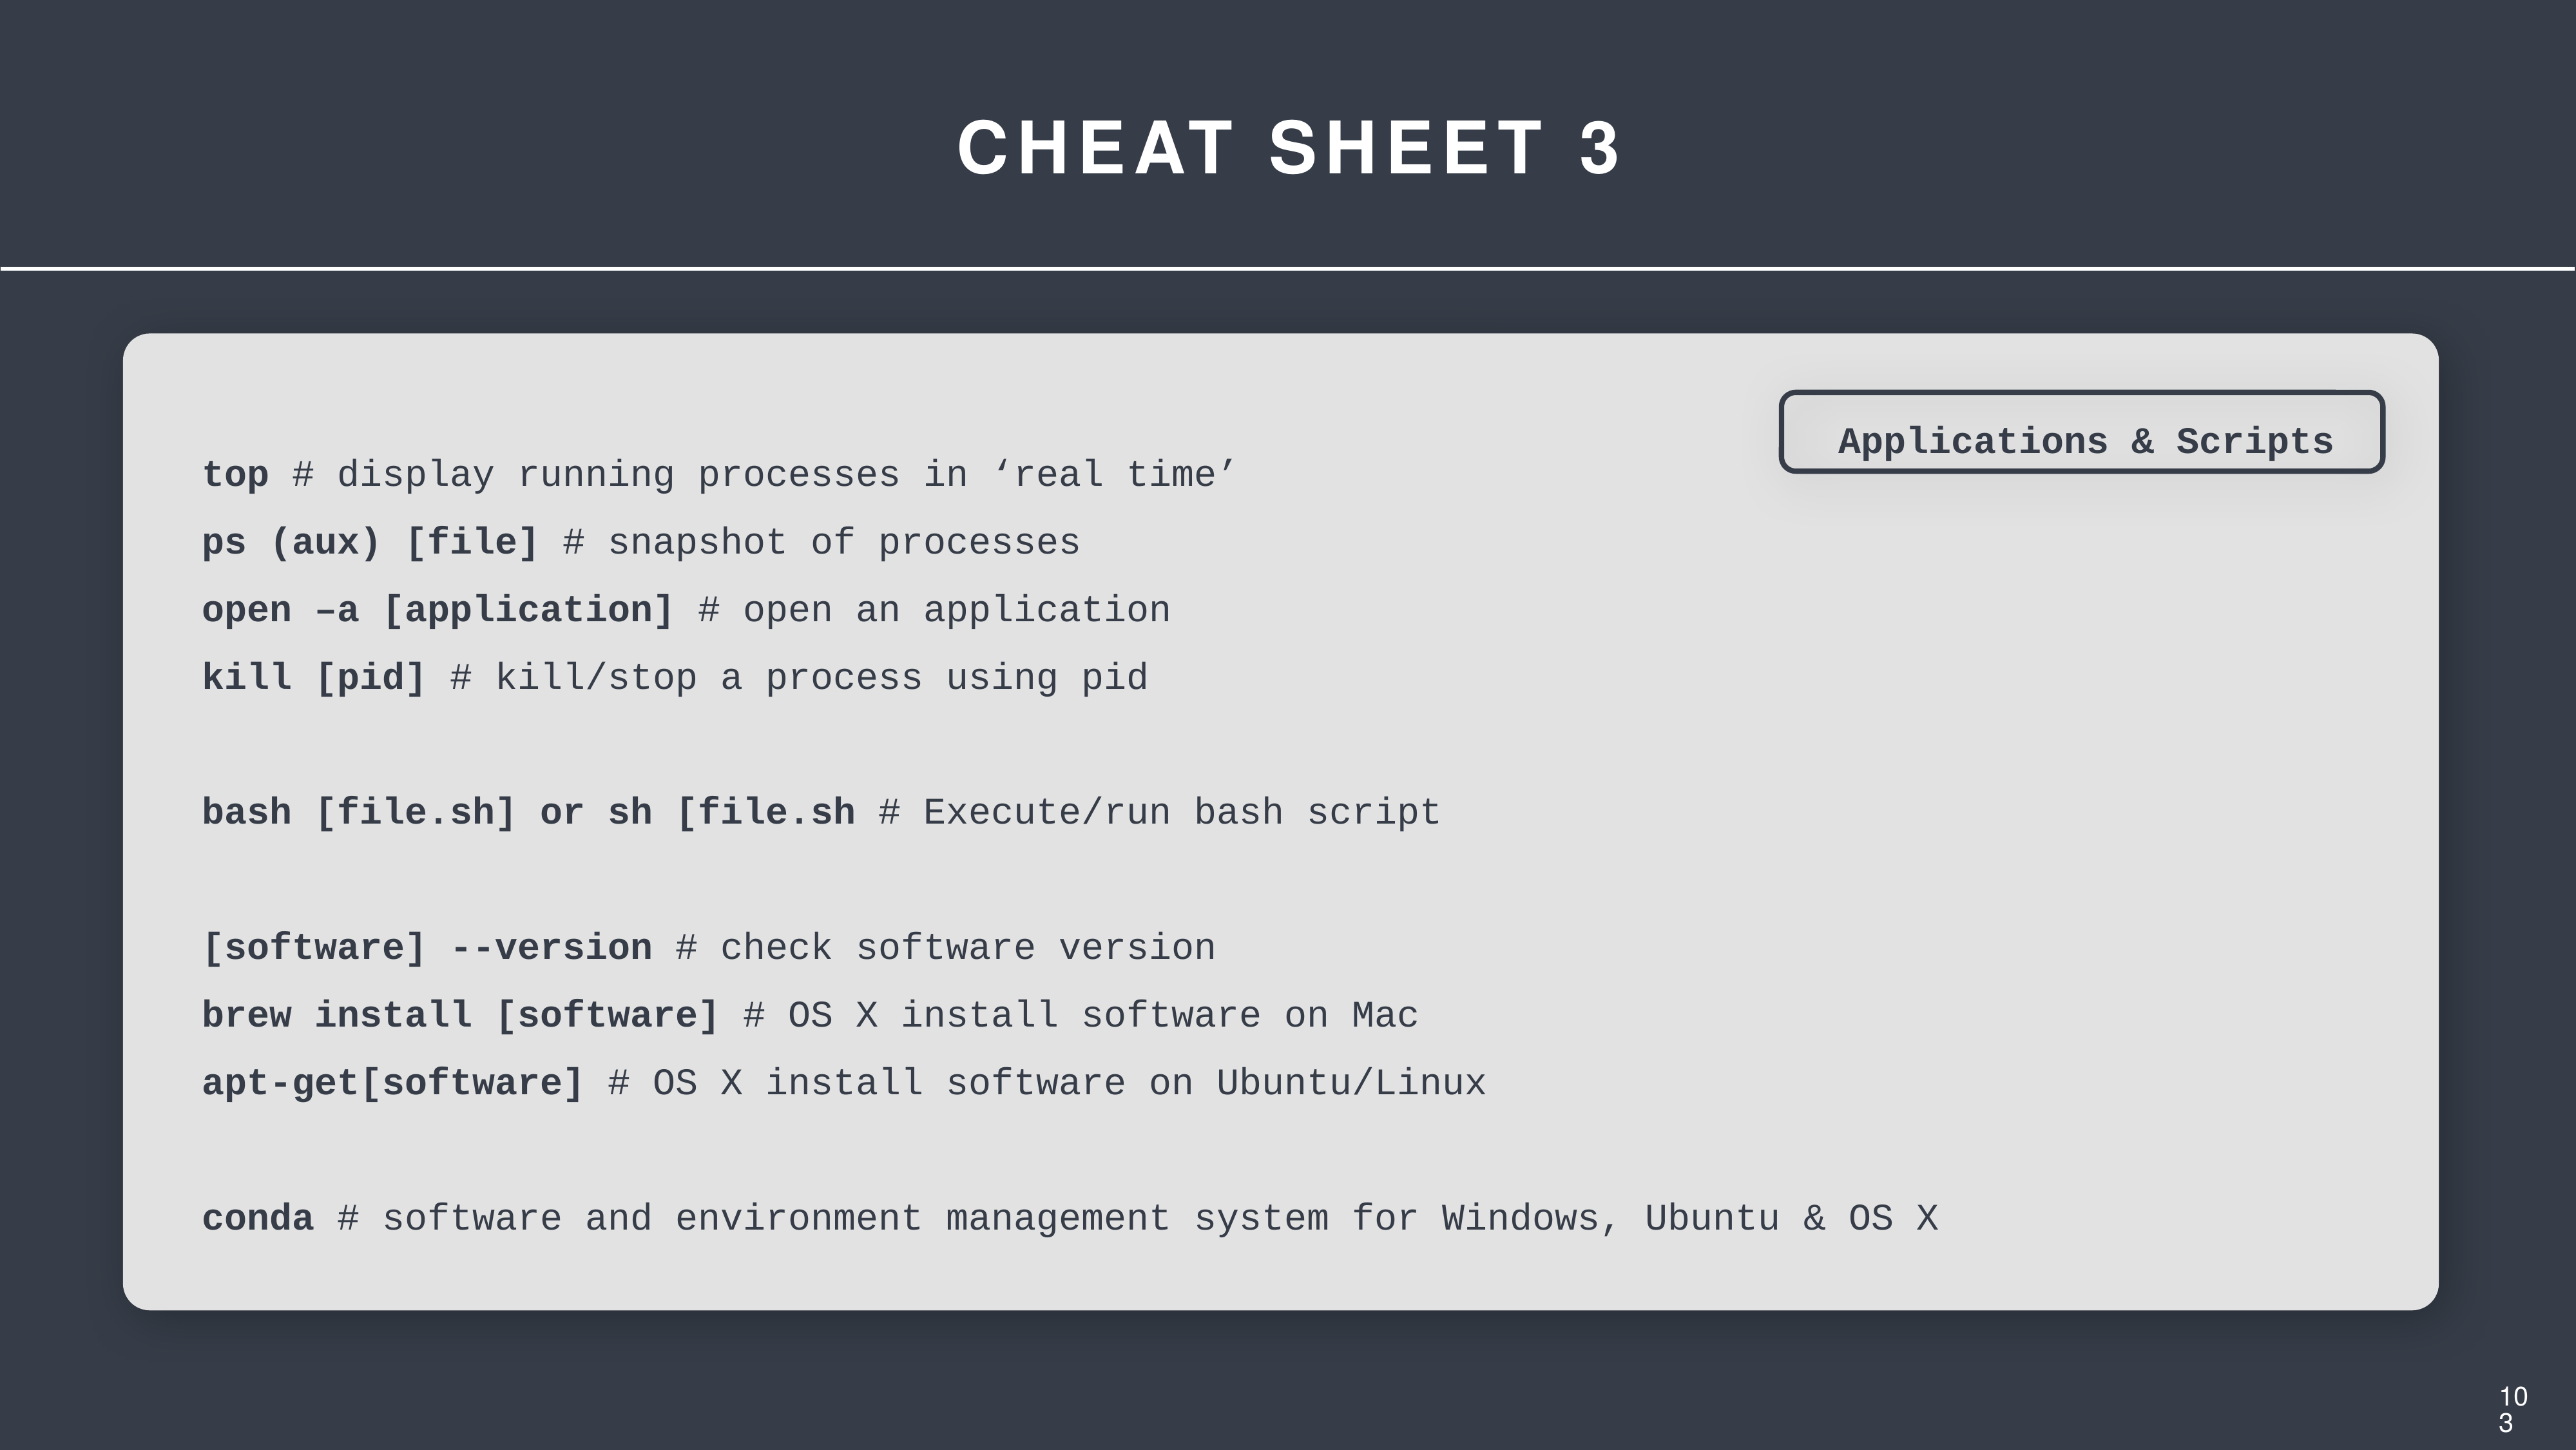

CHEAT SHEET 3

Applications & Scripts
top # display running processes in ‘real time’
ps (aux) [file] # snapshot of processes
open –a [application] # open an application
kill [pid] # kill/stop a process using pid

bash [file.sh] or sh [file.sh # Execute/run bash script

[software] --version # check software version
brew install [software] # OS X install software on Mac
apt-get[software] # OS X install software on Ubuntu/Linux

conda # software and environment management system for Windows, Ubuntu & OS X
103